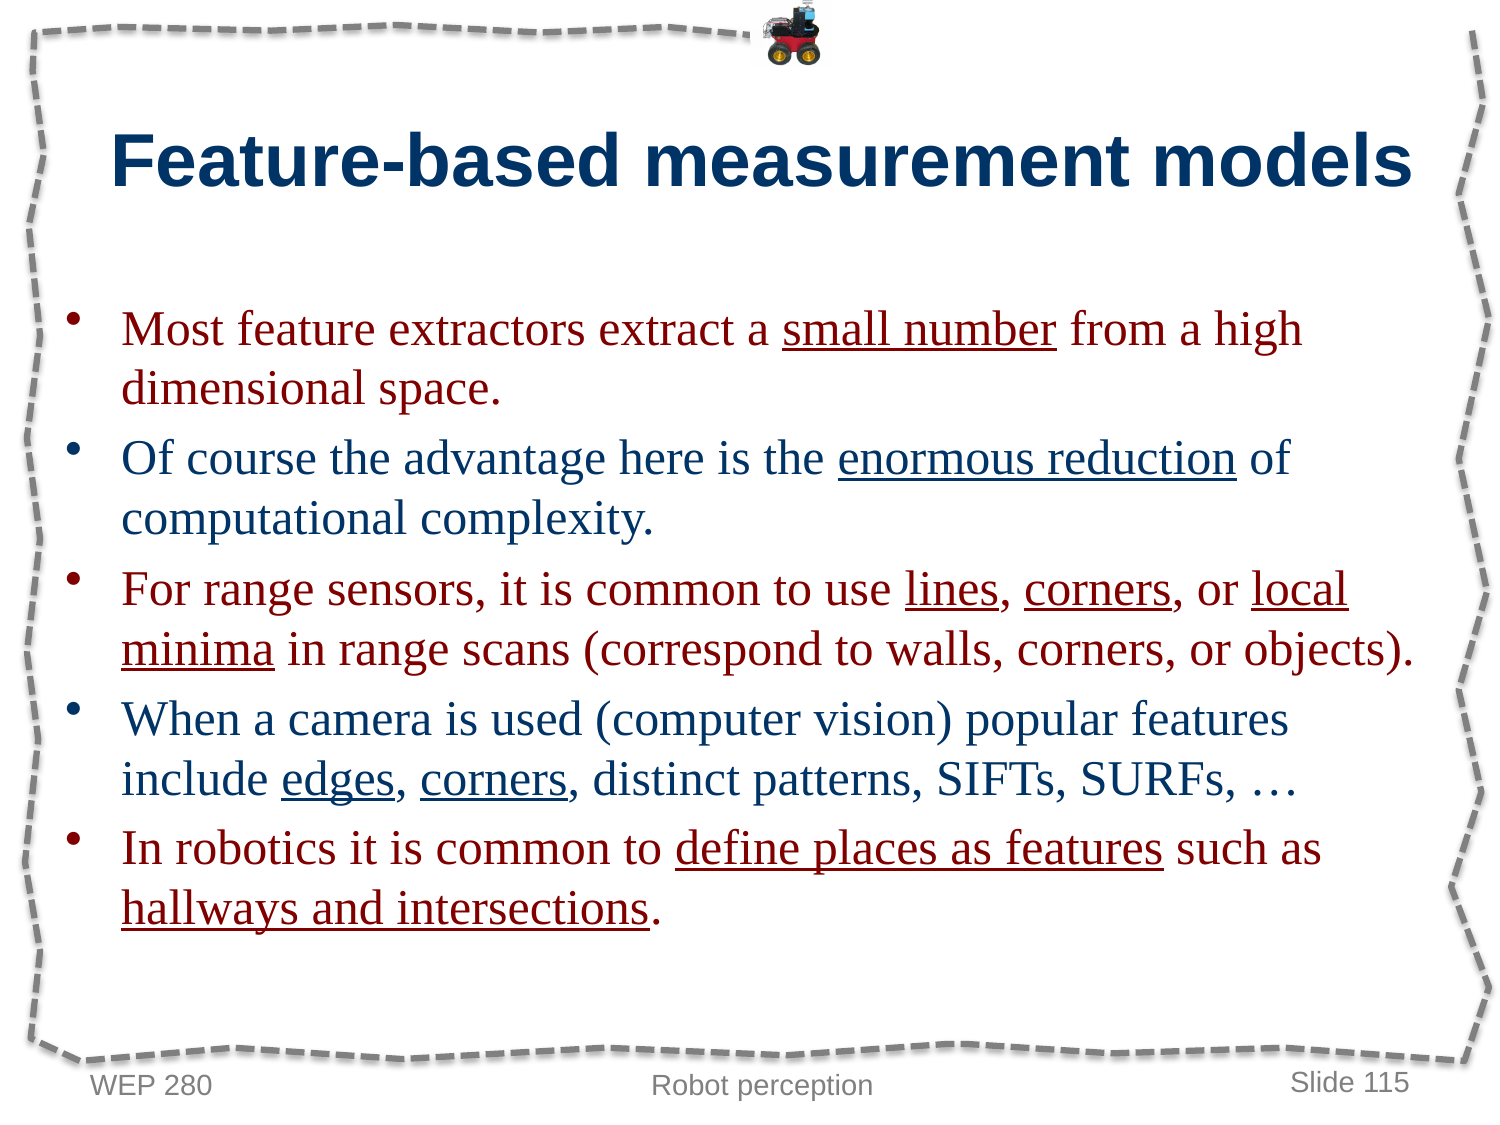

# Feature-based measurement models
Most feature extractors extract a small number from a high dimensional space.
Of course the advantage here is the enormous reduction of computational complexity.
For range sensors, it is common to use lines, corners, or local minima in range scans (correspond to walls, corners, or objects).
When a camera is used (computer vision) popular features include edges, corners, distinct patterns, SIFTs, SURFs, …
In robotics it is common to define places as features such as hallways and intersections.
WEP 280
Robot perception
Slide 115